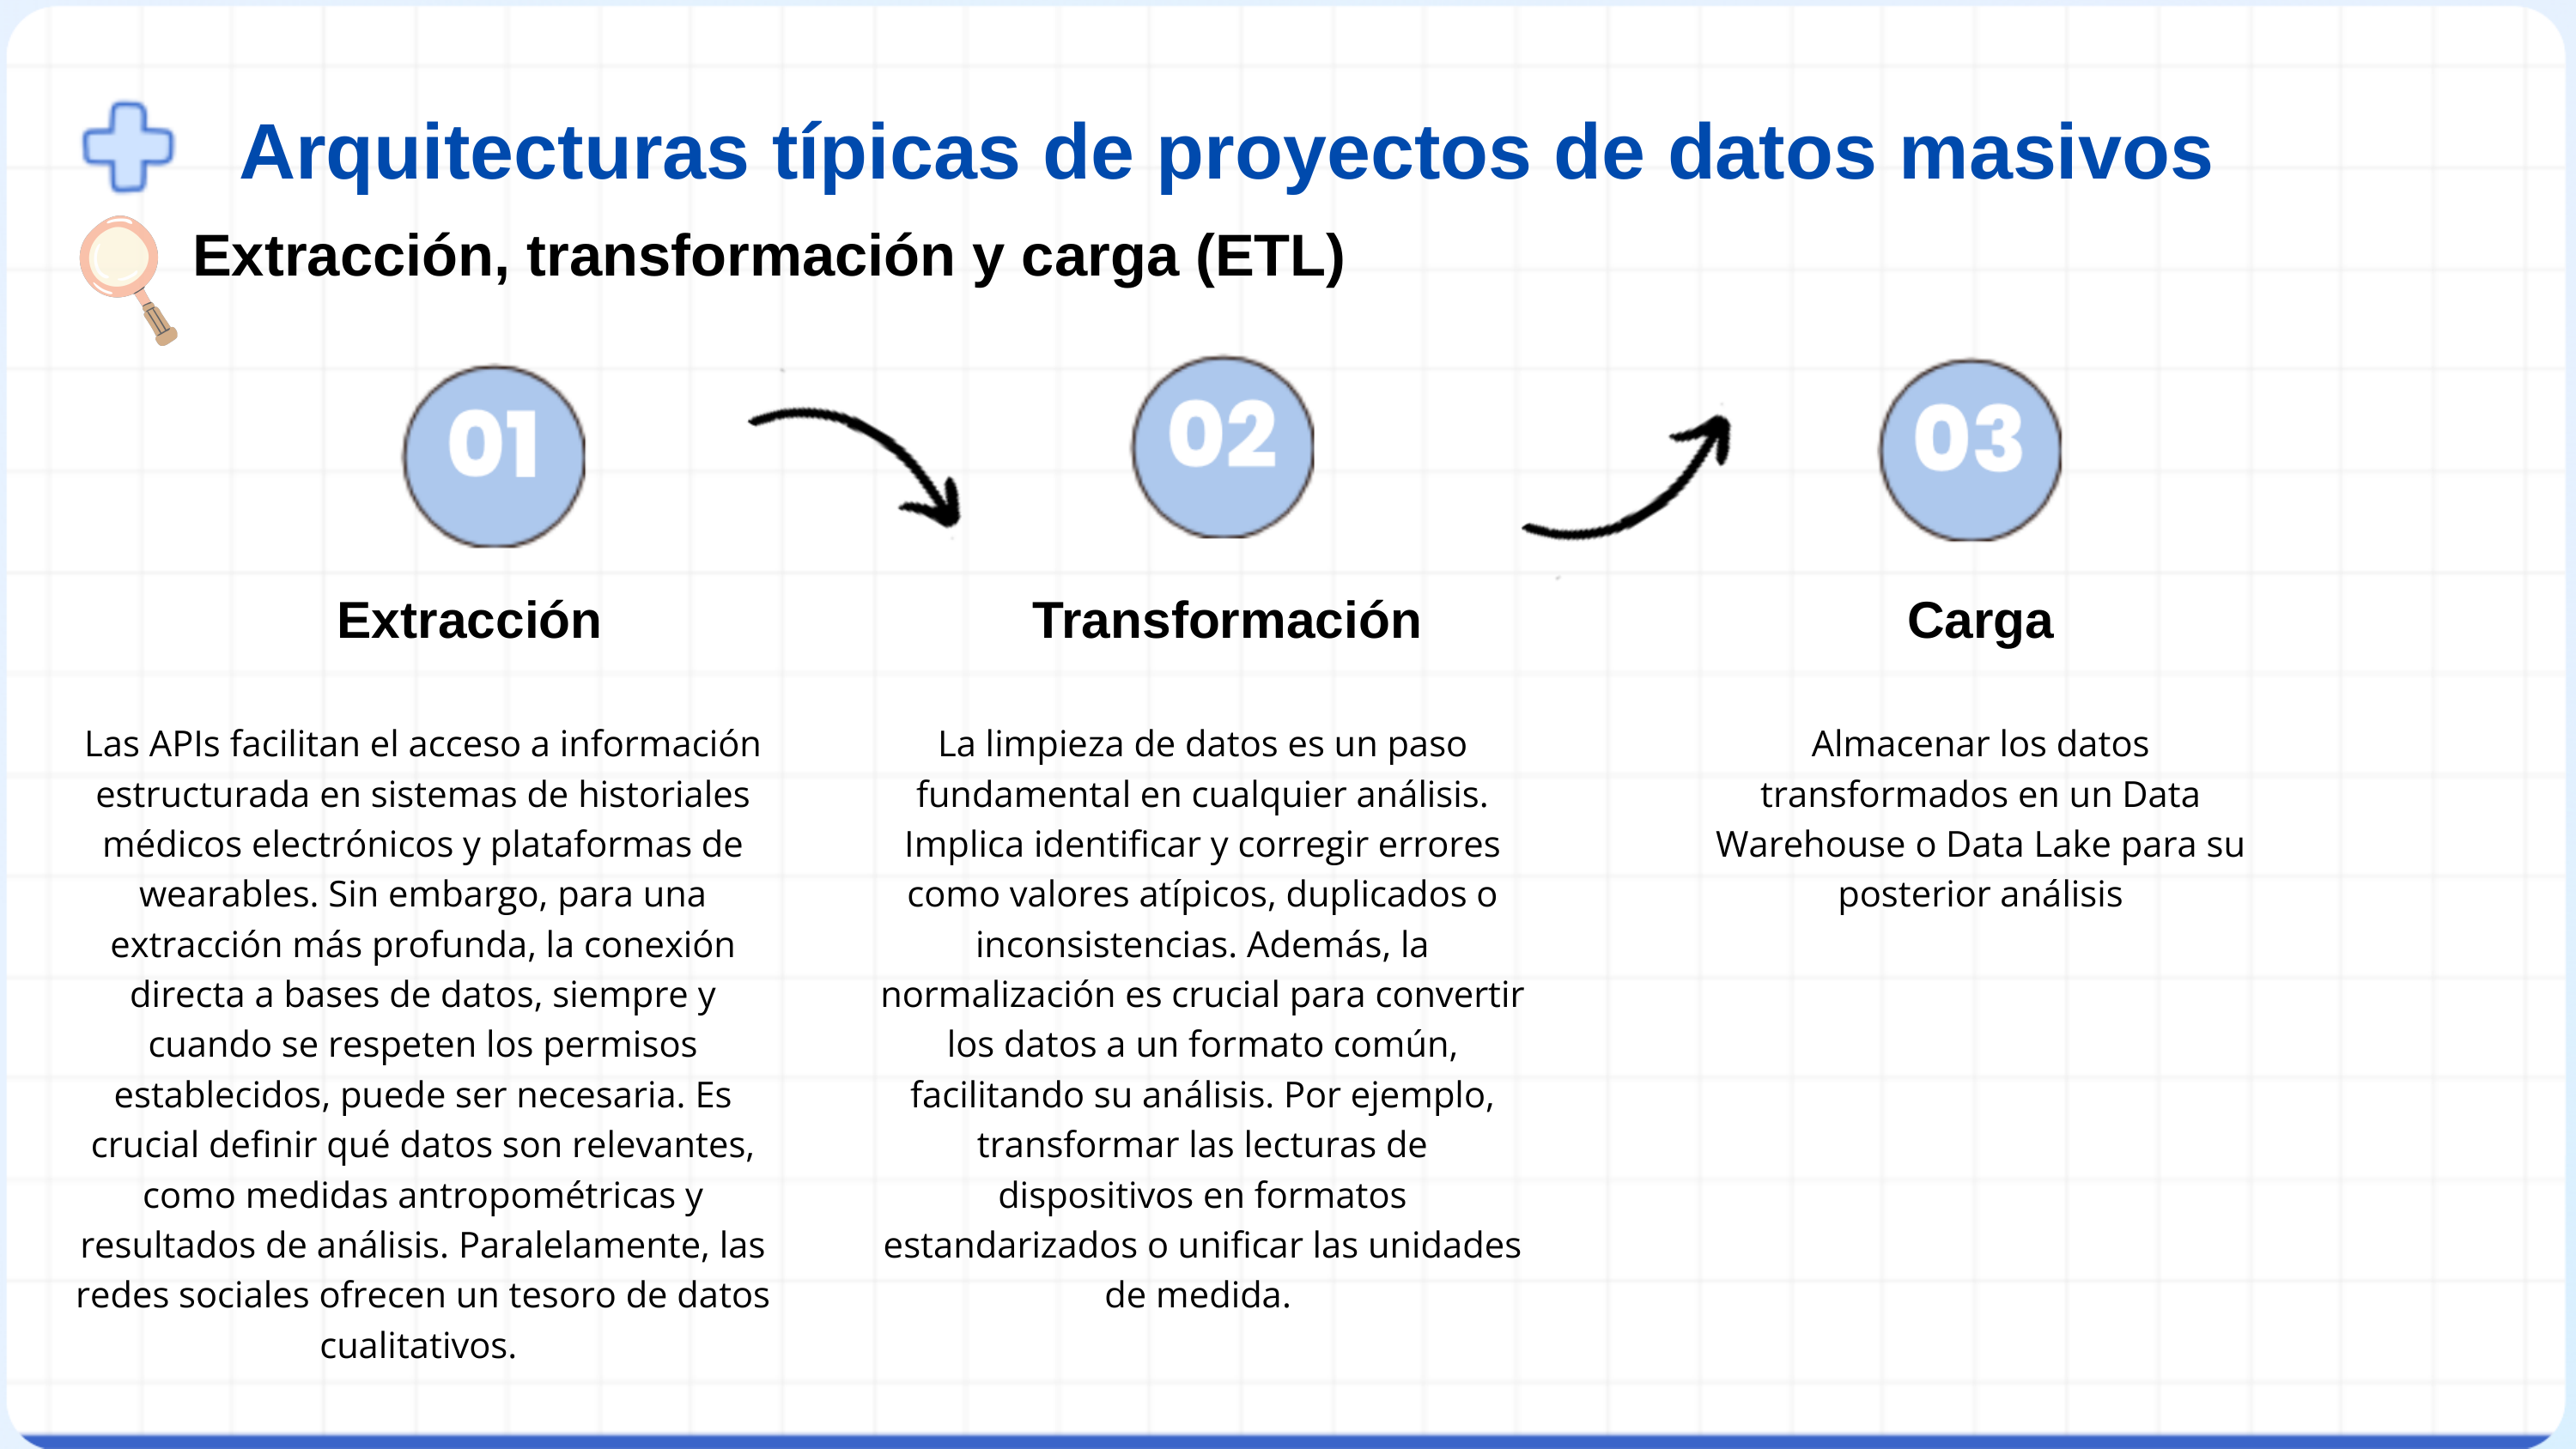

Arquitecturas típicas de proyectos de datos masivos
Extracción, transformación y carga (ETL)

Extracción
Transformación
Carga
Las APIs facilitan el acceso a información estructurada en sistemas de historiales médicos electrónicos y plataformas de wearables. Sin embargo, para una extracción más profunda, la conexión directa a bases de datos, siempre y cuando se respeten los permisos establecidos, puede ser necesaria. Es crucial definir qué datos son relevantes, como medidas antropométricas y resultados de análisis. Paralelamente, las redes sociales ofrecen un tesoro de datos cualitativos.
La limpieza de datos es un paso fundamental en cualquier análisis. Implica identificar y corregir errores como valores atípicos, duplicados o inconsistencias. Además, la normalización es crucial para convertir los datos a un formato común, facilitando su análisis. Por ejemplo, transformar las lecturas de dispositivos en formatos estandarizados o unificar las unidades de medida.
Almacenar los datos transformados en un Data Warehouse o Data Lake para su posterior análisis